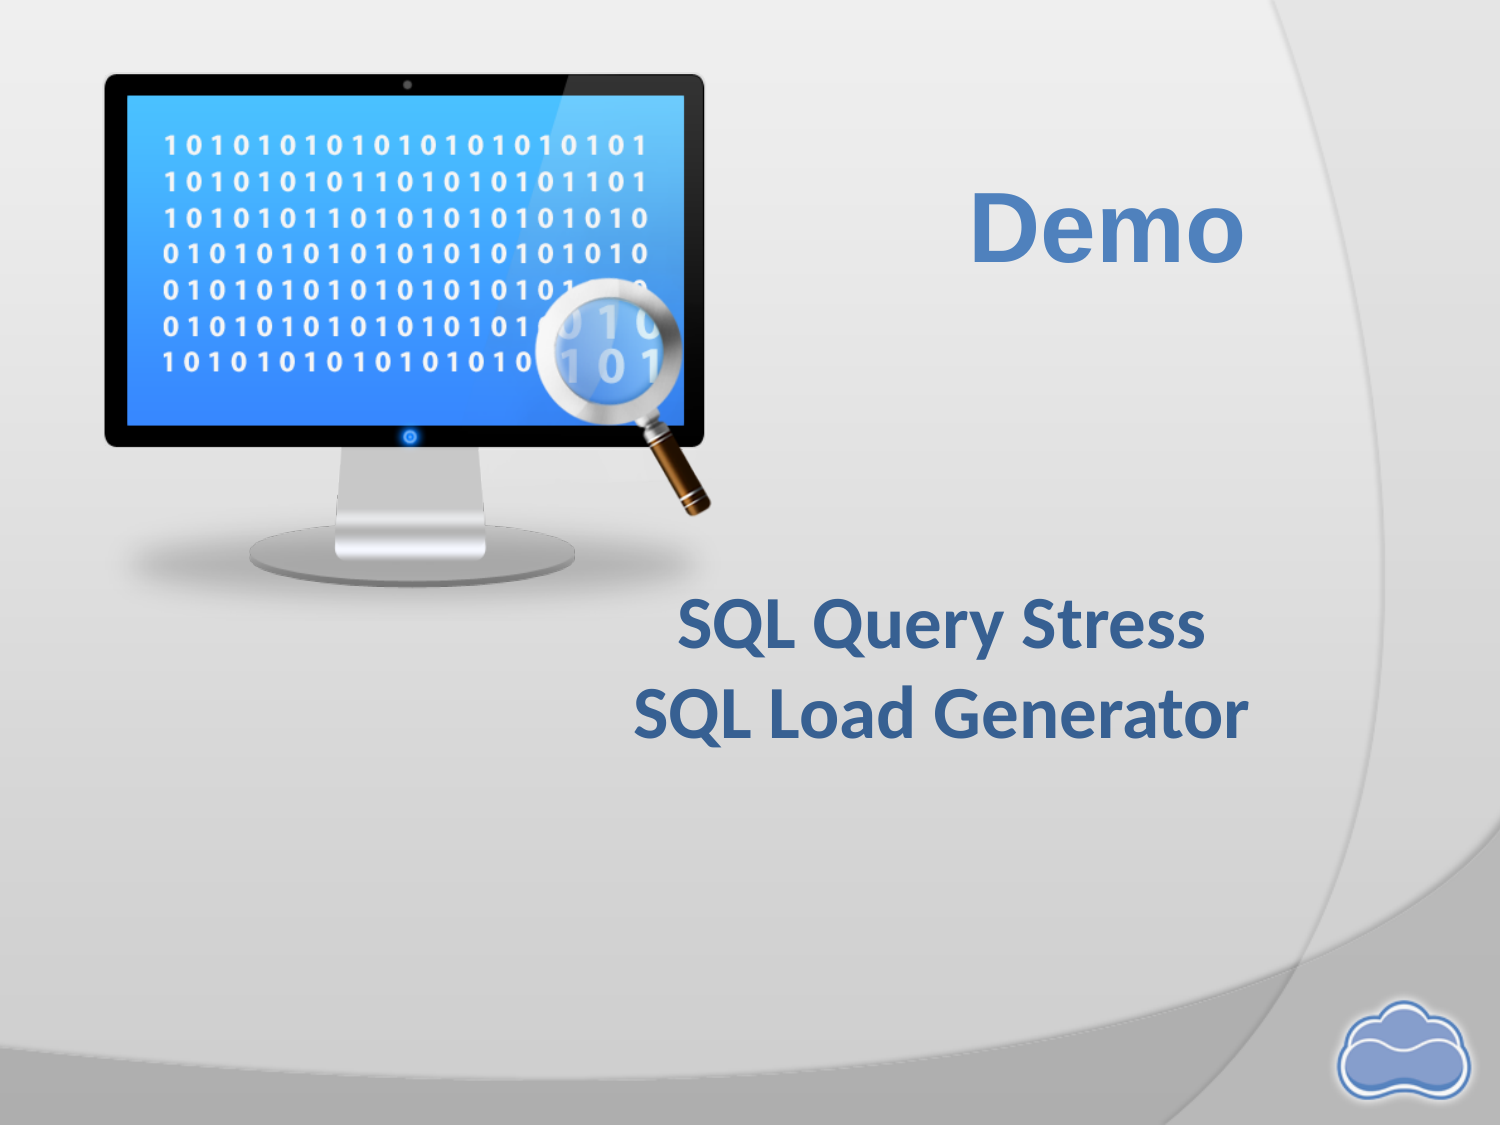

# SQL Query Stress SQL Load Generator